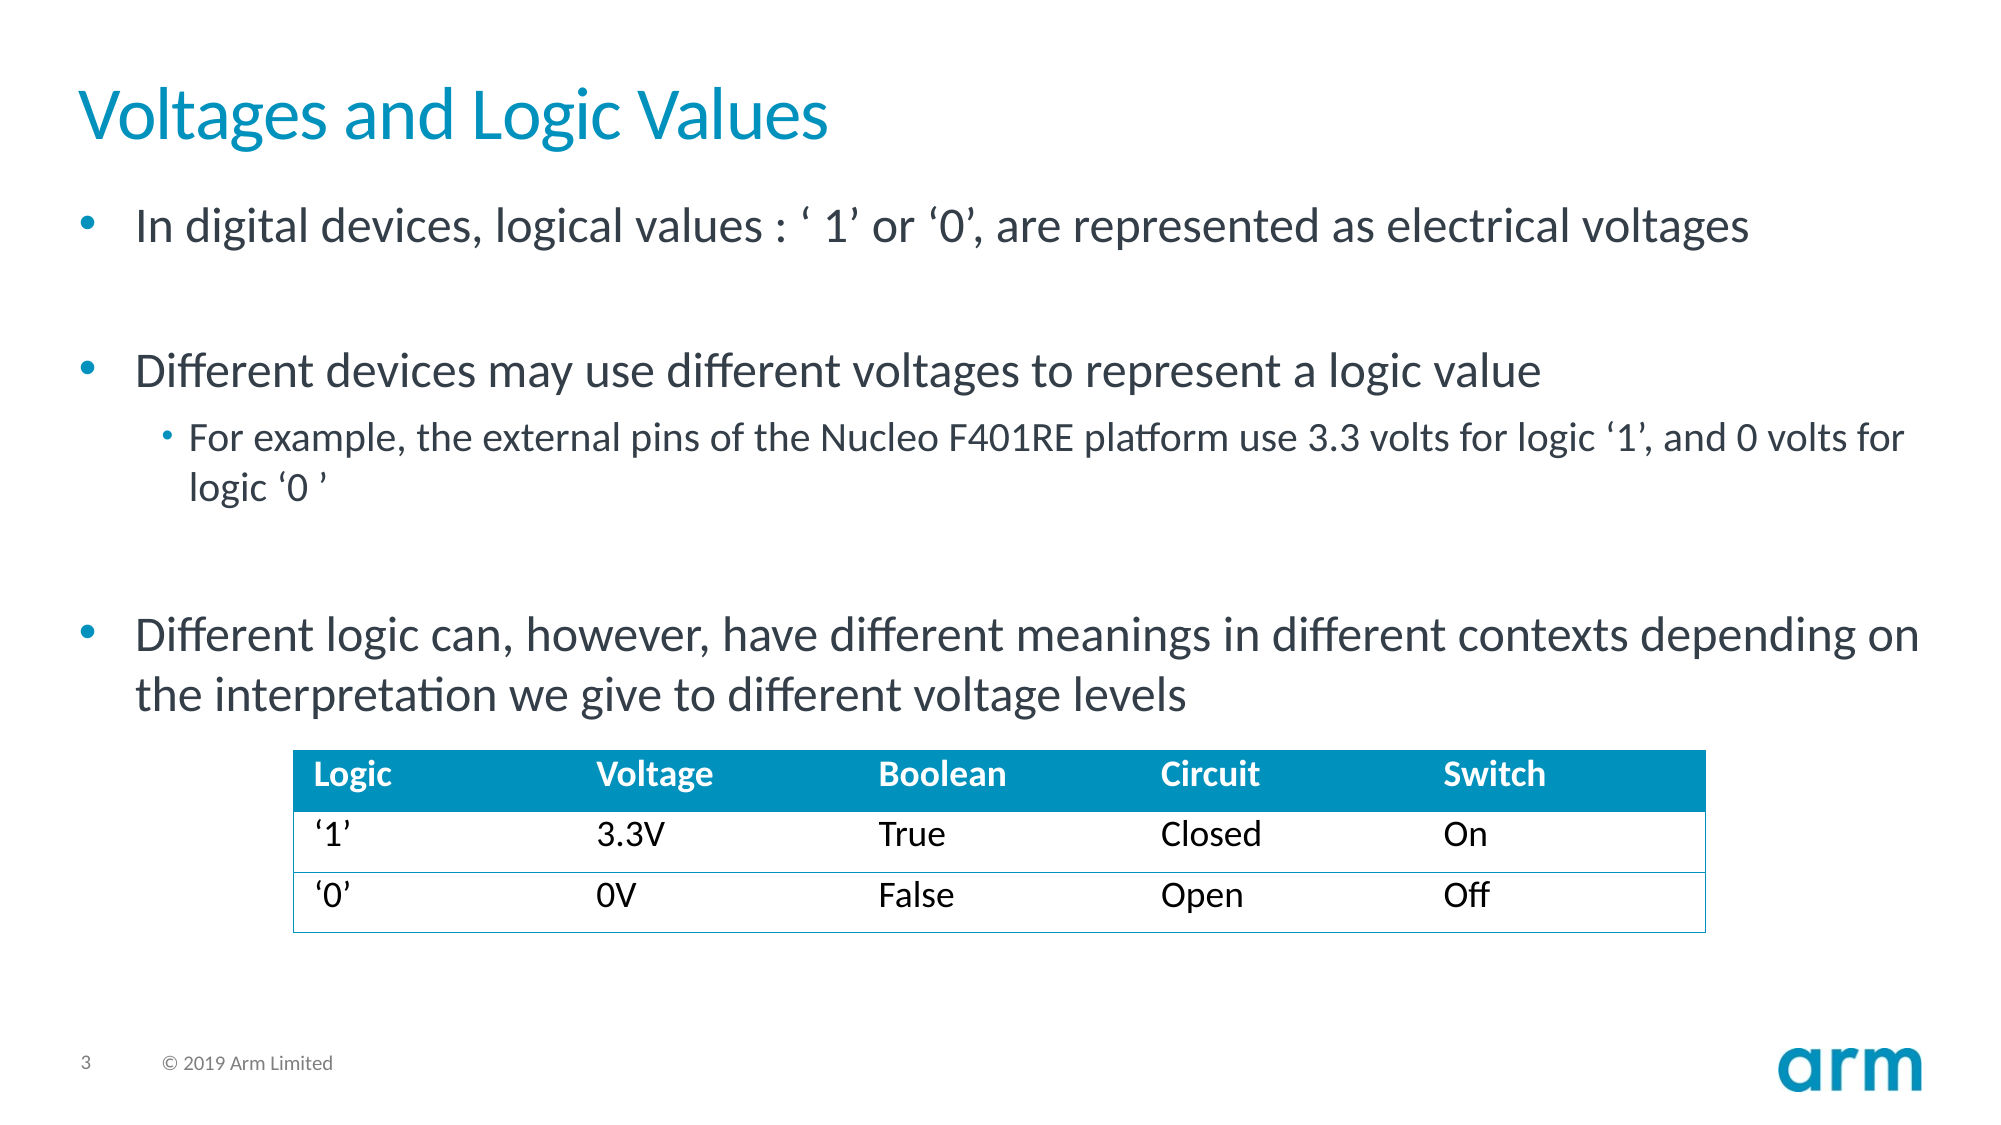

# Voltages and Logic Values
In digital devices, logical values : ‘ 1’ or ‘0’, are represented as electrical voltages

Different devices may use different voltages to represent a logic value
For example, the external pins of the Nucleo F401RE platform use 3.3 volts for logic ‘1’, and 0 volts for logic ‘0 ’

Different logic can, however, have different meanings in different contexts depending on the interpretation we give to different voltage levels
| Logic | Voltage | Boolean | Circuit | Switch |
| --- | --- | --- | --- | --- |
| ‘1’ | 3.3V | True | Closed | On |
| ‘0’ | 0V | False | Open | Off |